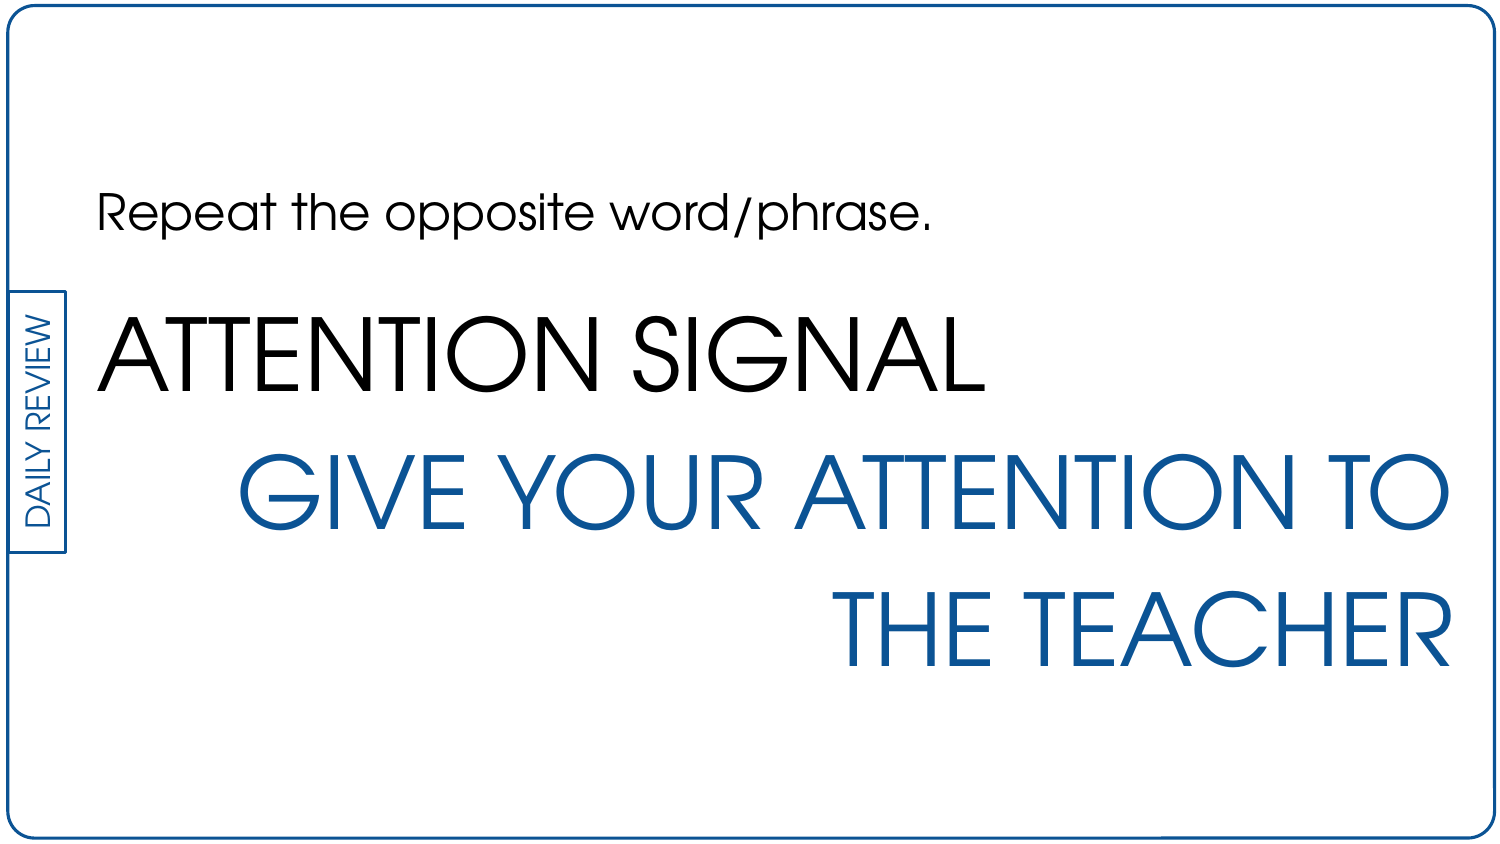

Repeat the opposite word/phrase.
ATTENTION SIGNAL
GIVE YOUR ATTENTION TO THE TEACHER